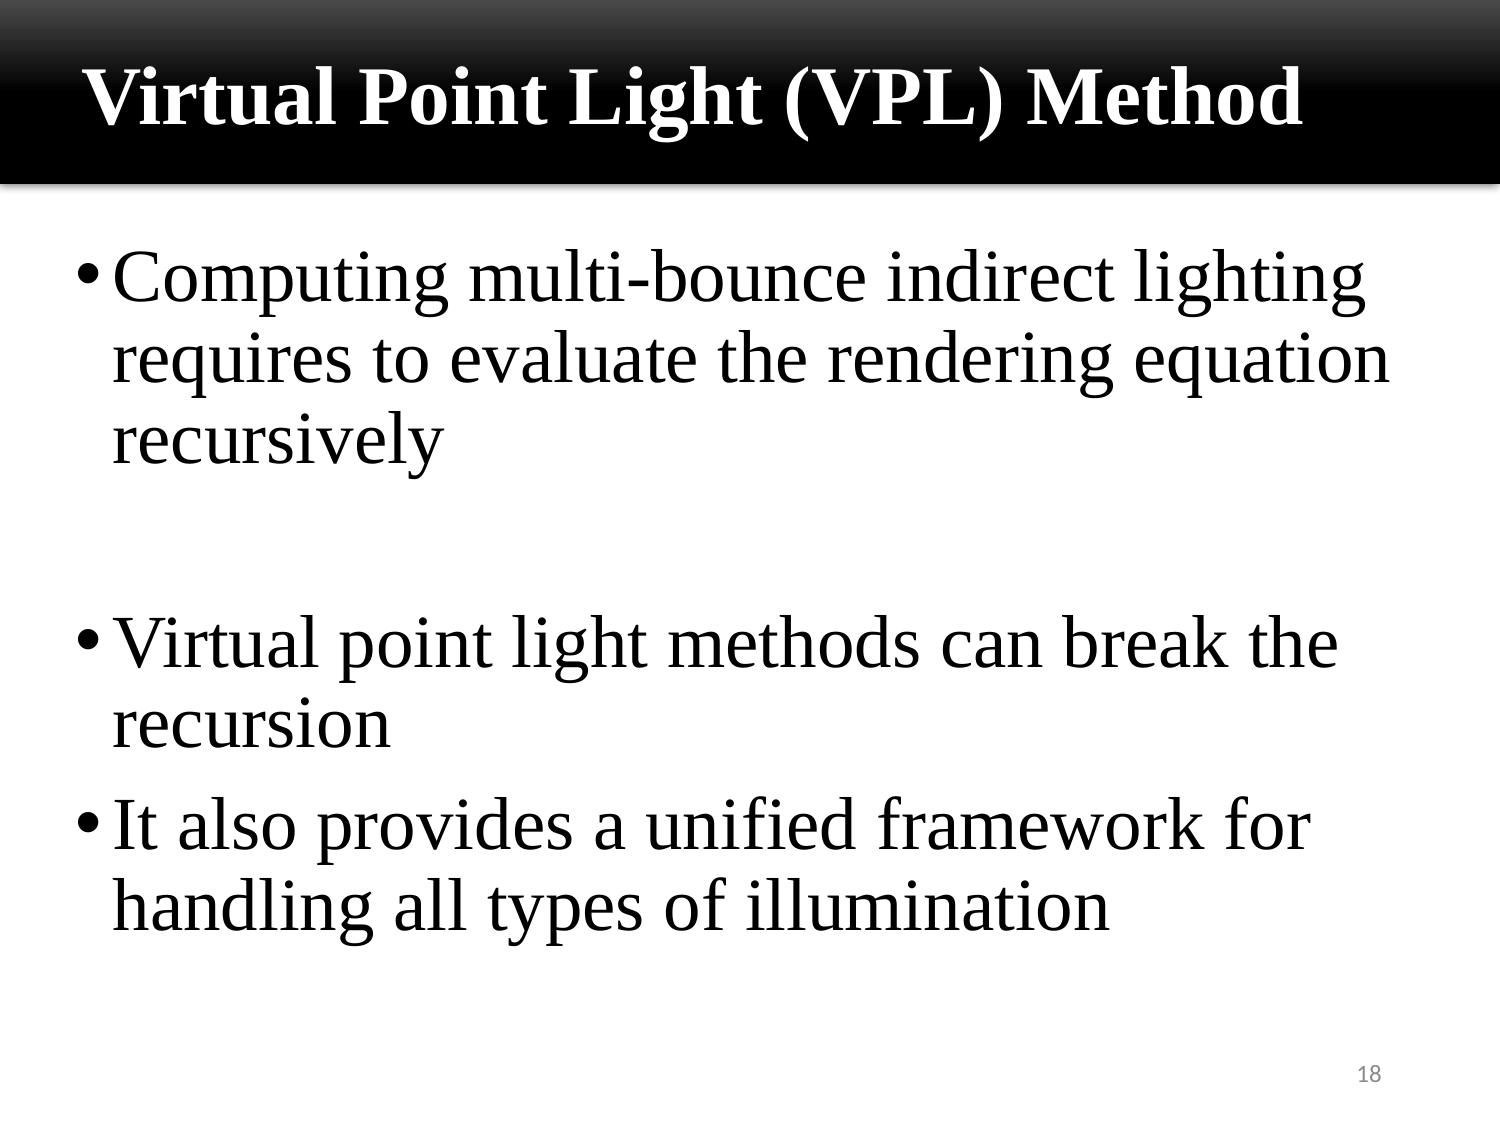

Virtual Point Light (VPL) Method
Computing multi-bounce indirect lighting requires to evaluate the rendering equation recursively

Virtual point light methods can break the recursion
It also provides a unified framework for handling all types of illumination
18